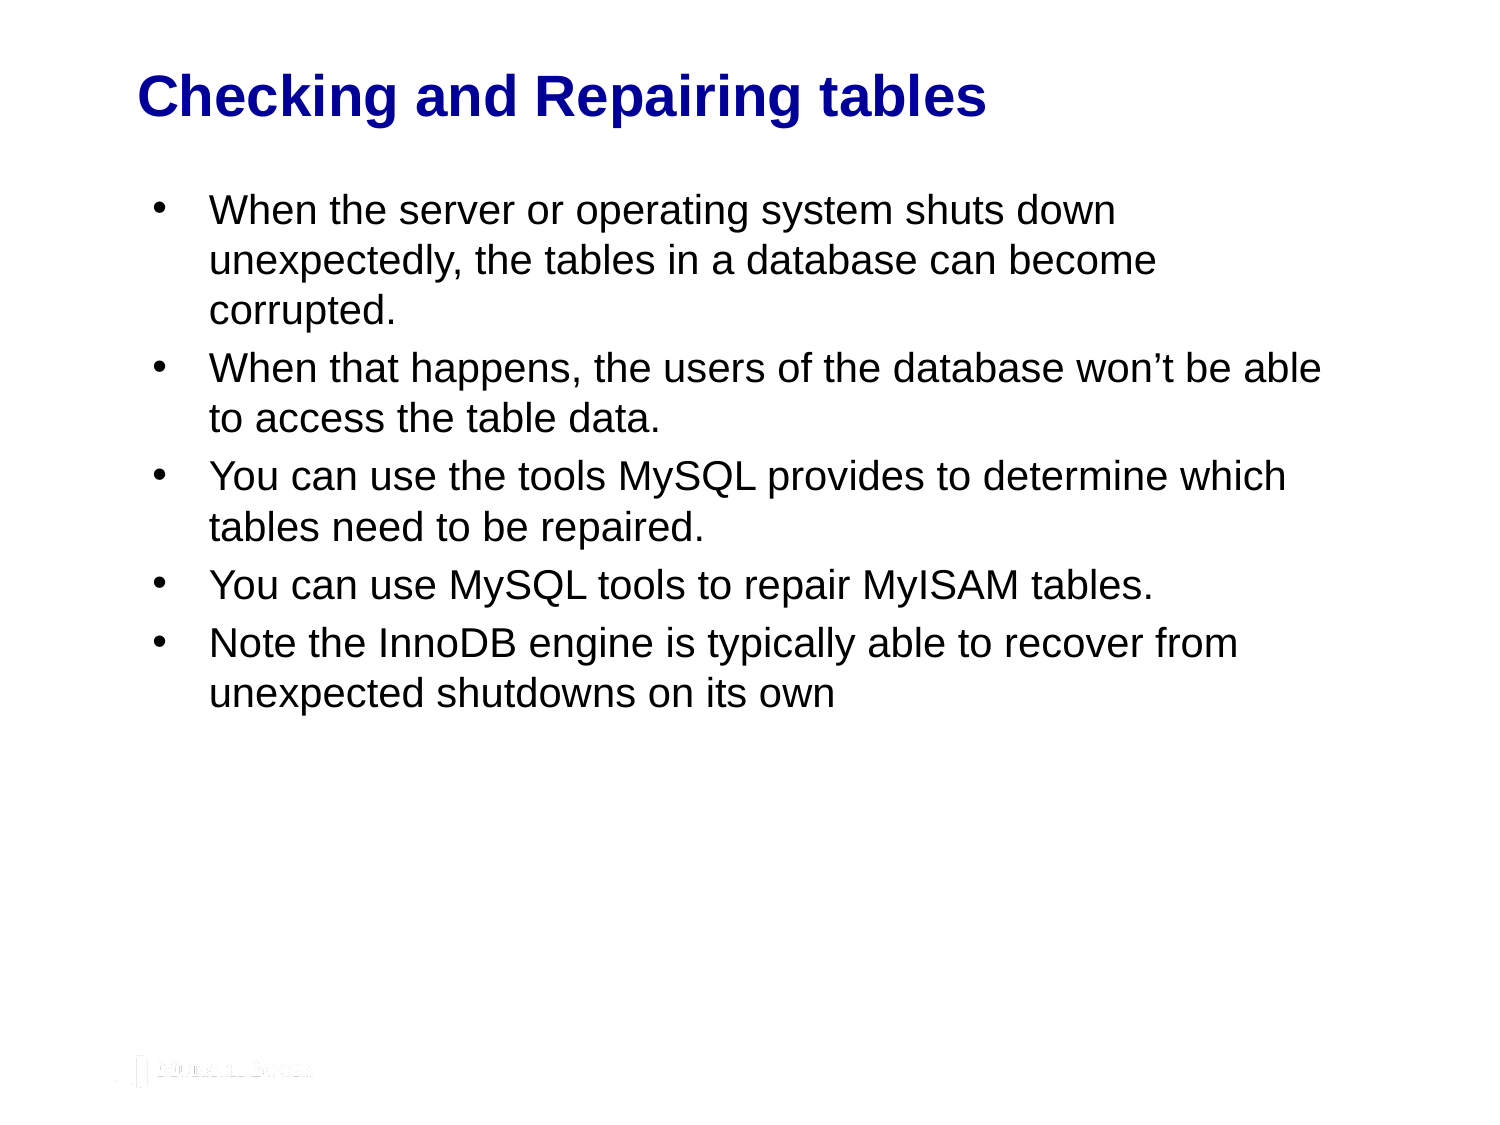

# Checking and Repairing tables
When the server or operating system shuts down unexpectedly, the tables in a database can become corrupted.
When that happens, the users of the database won’t be able to access the table data.
You can use the tools MySQL provides to determine which tables need to be repaired.
You can use MySQL tools to repair MyISAM tables.
Note the InnoDB engine is typically able to recover from unexpected shutdowns on its own

© 2019, Mike Murach & Associates, Inc.
Murach’s MySQL 3rd Edition

C19, Slide 365